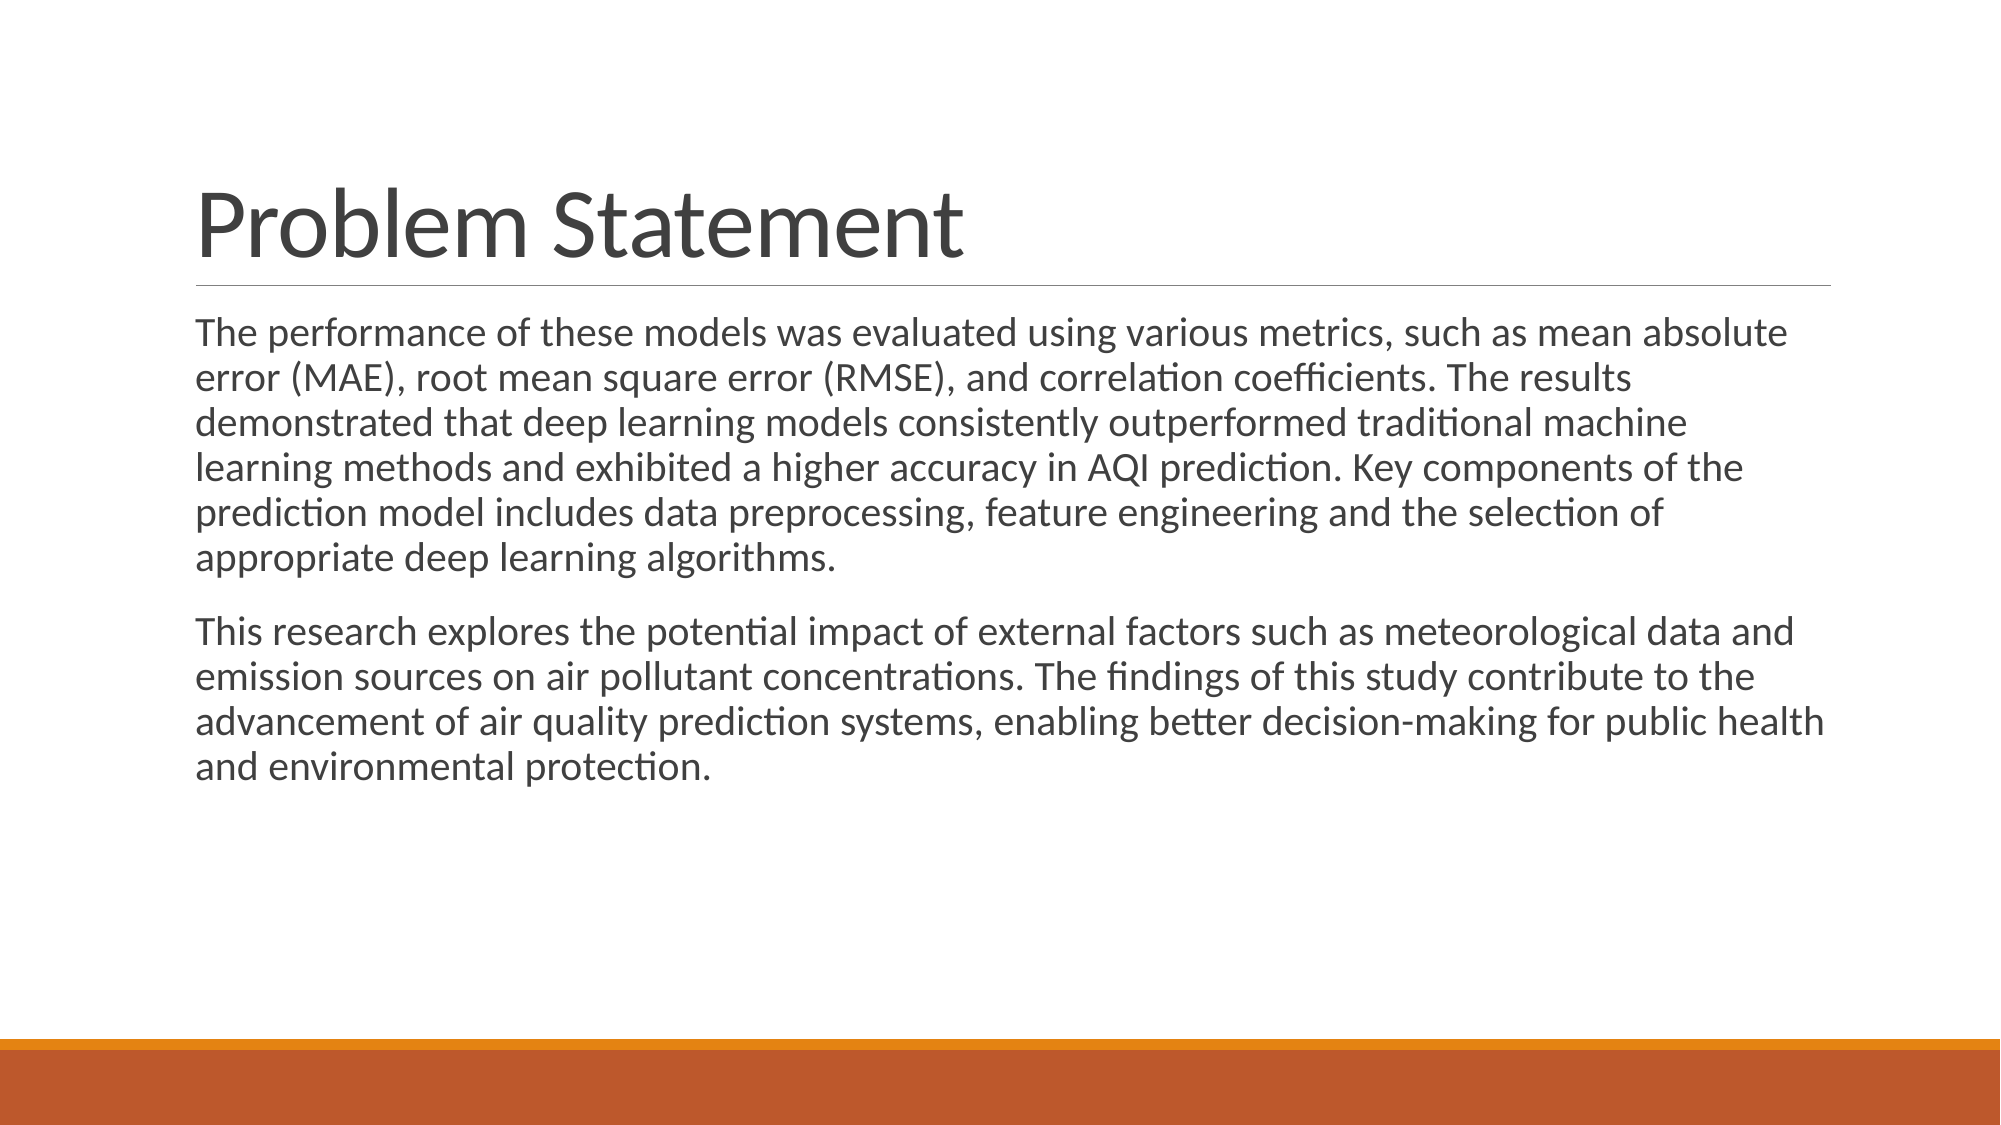

# Problem Statement
The performance of these models was evaluated using various metrics, such as mean absolute error (MAE), root mean square error (RMSE), and correlation coefficients. The results demonstrated that deep learning models consistently outperformed traditional machine learning methods and exhibited a higher accuracy in AQI prediction. Key components of the prediction model includes data preprocessing, feature engineering and the selection of appropriate deep learning algorithms.
This research explores the potential impact of external factors such as meteorological data and emission sources on air pollutant concentrations. The findings of this study contribute to the advancement of air quality prediction systems, enabling better decision-making for public health and environmental protection.